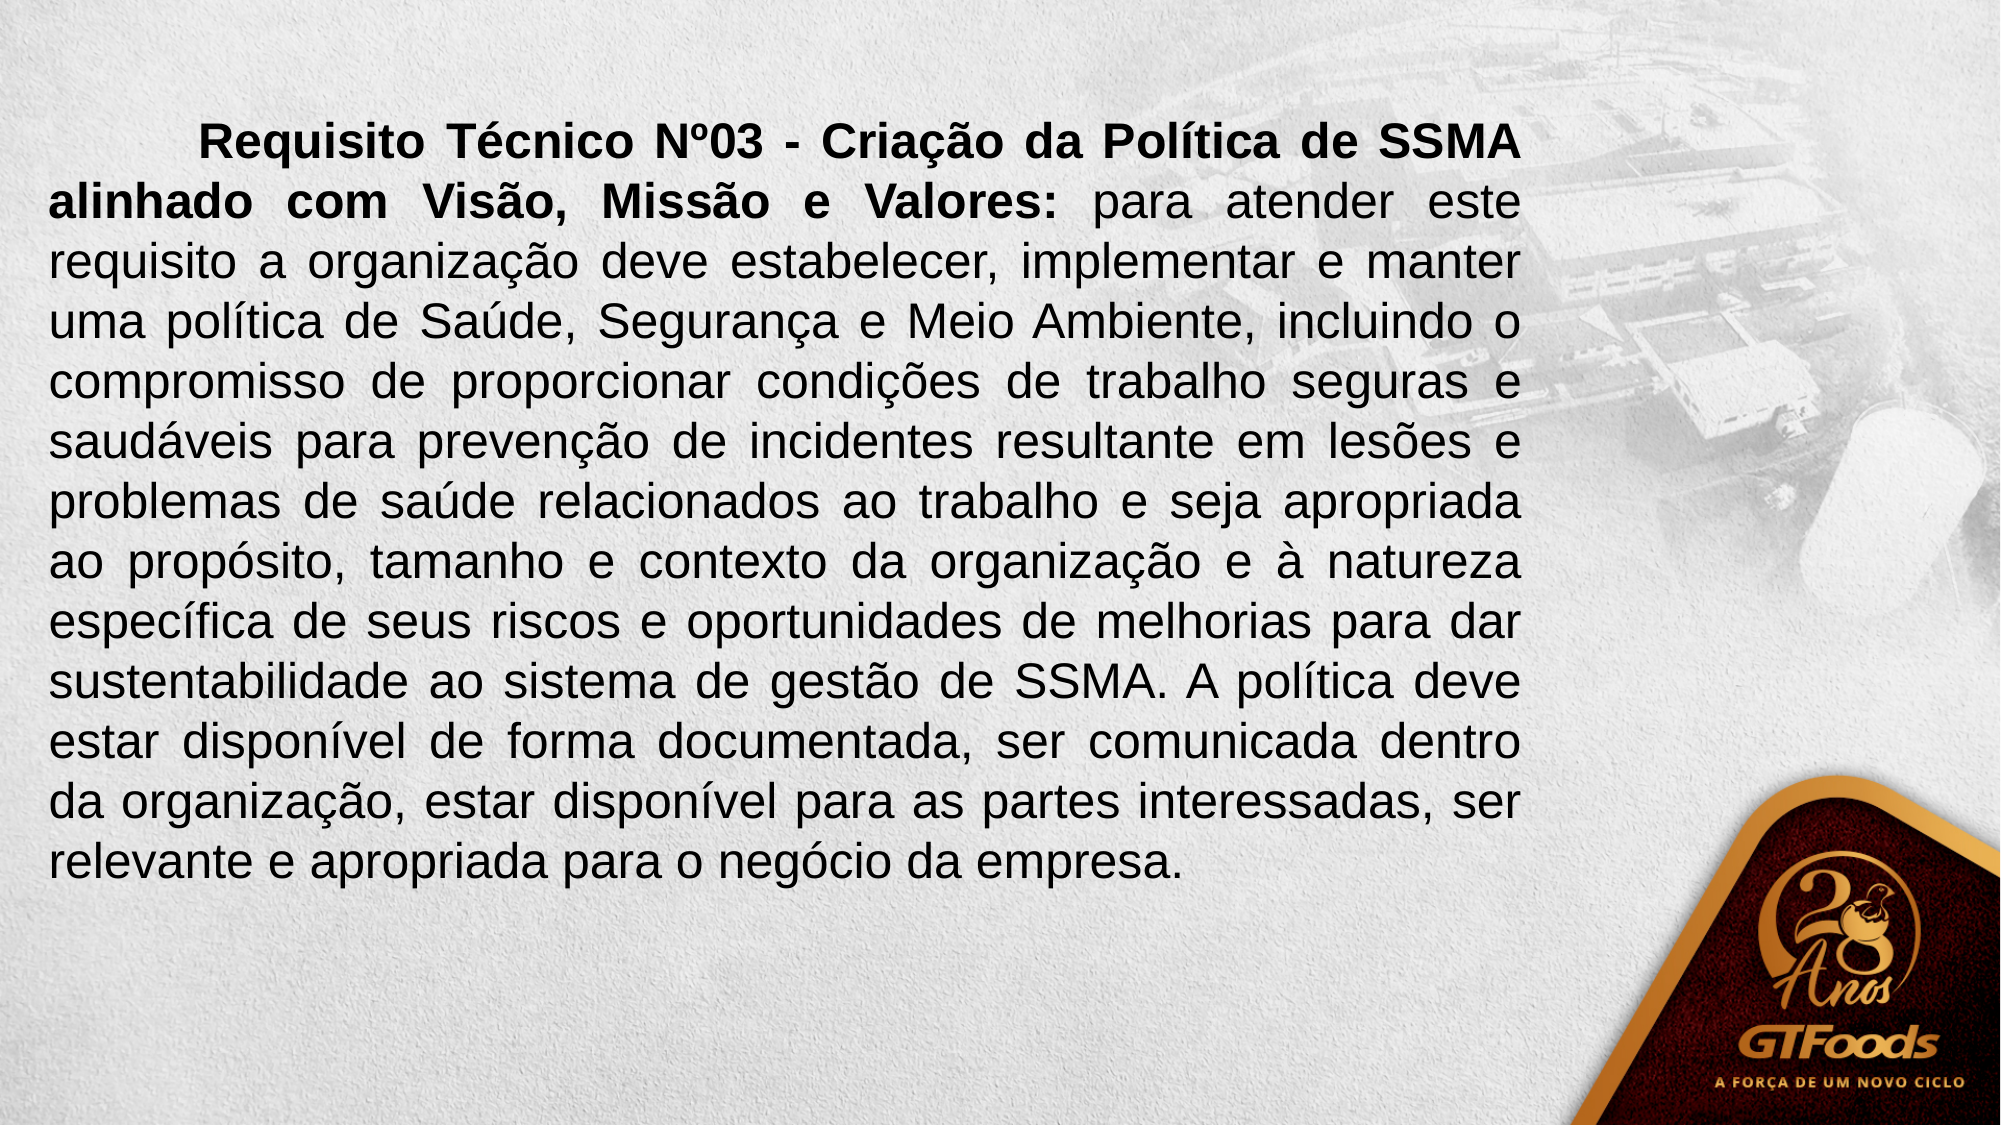

Requisito Técnico Nº03 - Criação da Política de SSMA alinhado com Visão, Missão e Valores: para atender este requisito a organização deve estabelecer, implementar e manter uma política de Saúde, Segurança e Meio Ambiente, incluindo o compromisso de proporcionar condições de trabalho seguras e saudáveis para prevenção de incidentes resultante em lesões e problemas de saúde relacionados ao trabalho e seja apropriada ao propósito, tamanho e contexto da organização e à natureza específica de seus riscos e oportunidades de melhorias para dar sustentabilidade ao sistema de gestão de SSMA. A política deve estar disponível de forma documentada, ser comunicada dentro da organização, estar disponível para as partes interessadas, ser relevante e apropriada para o negócio da empresa.